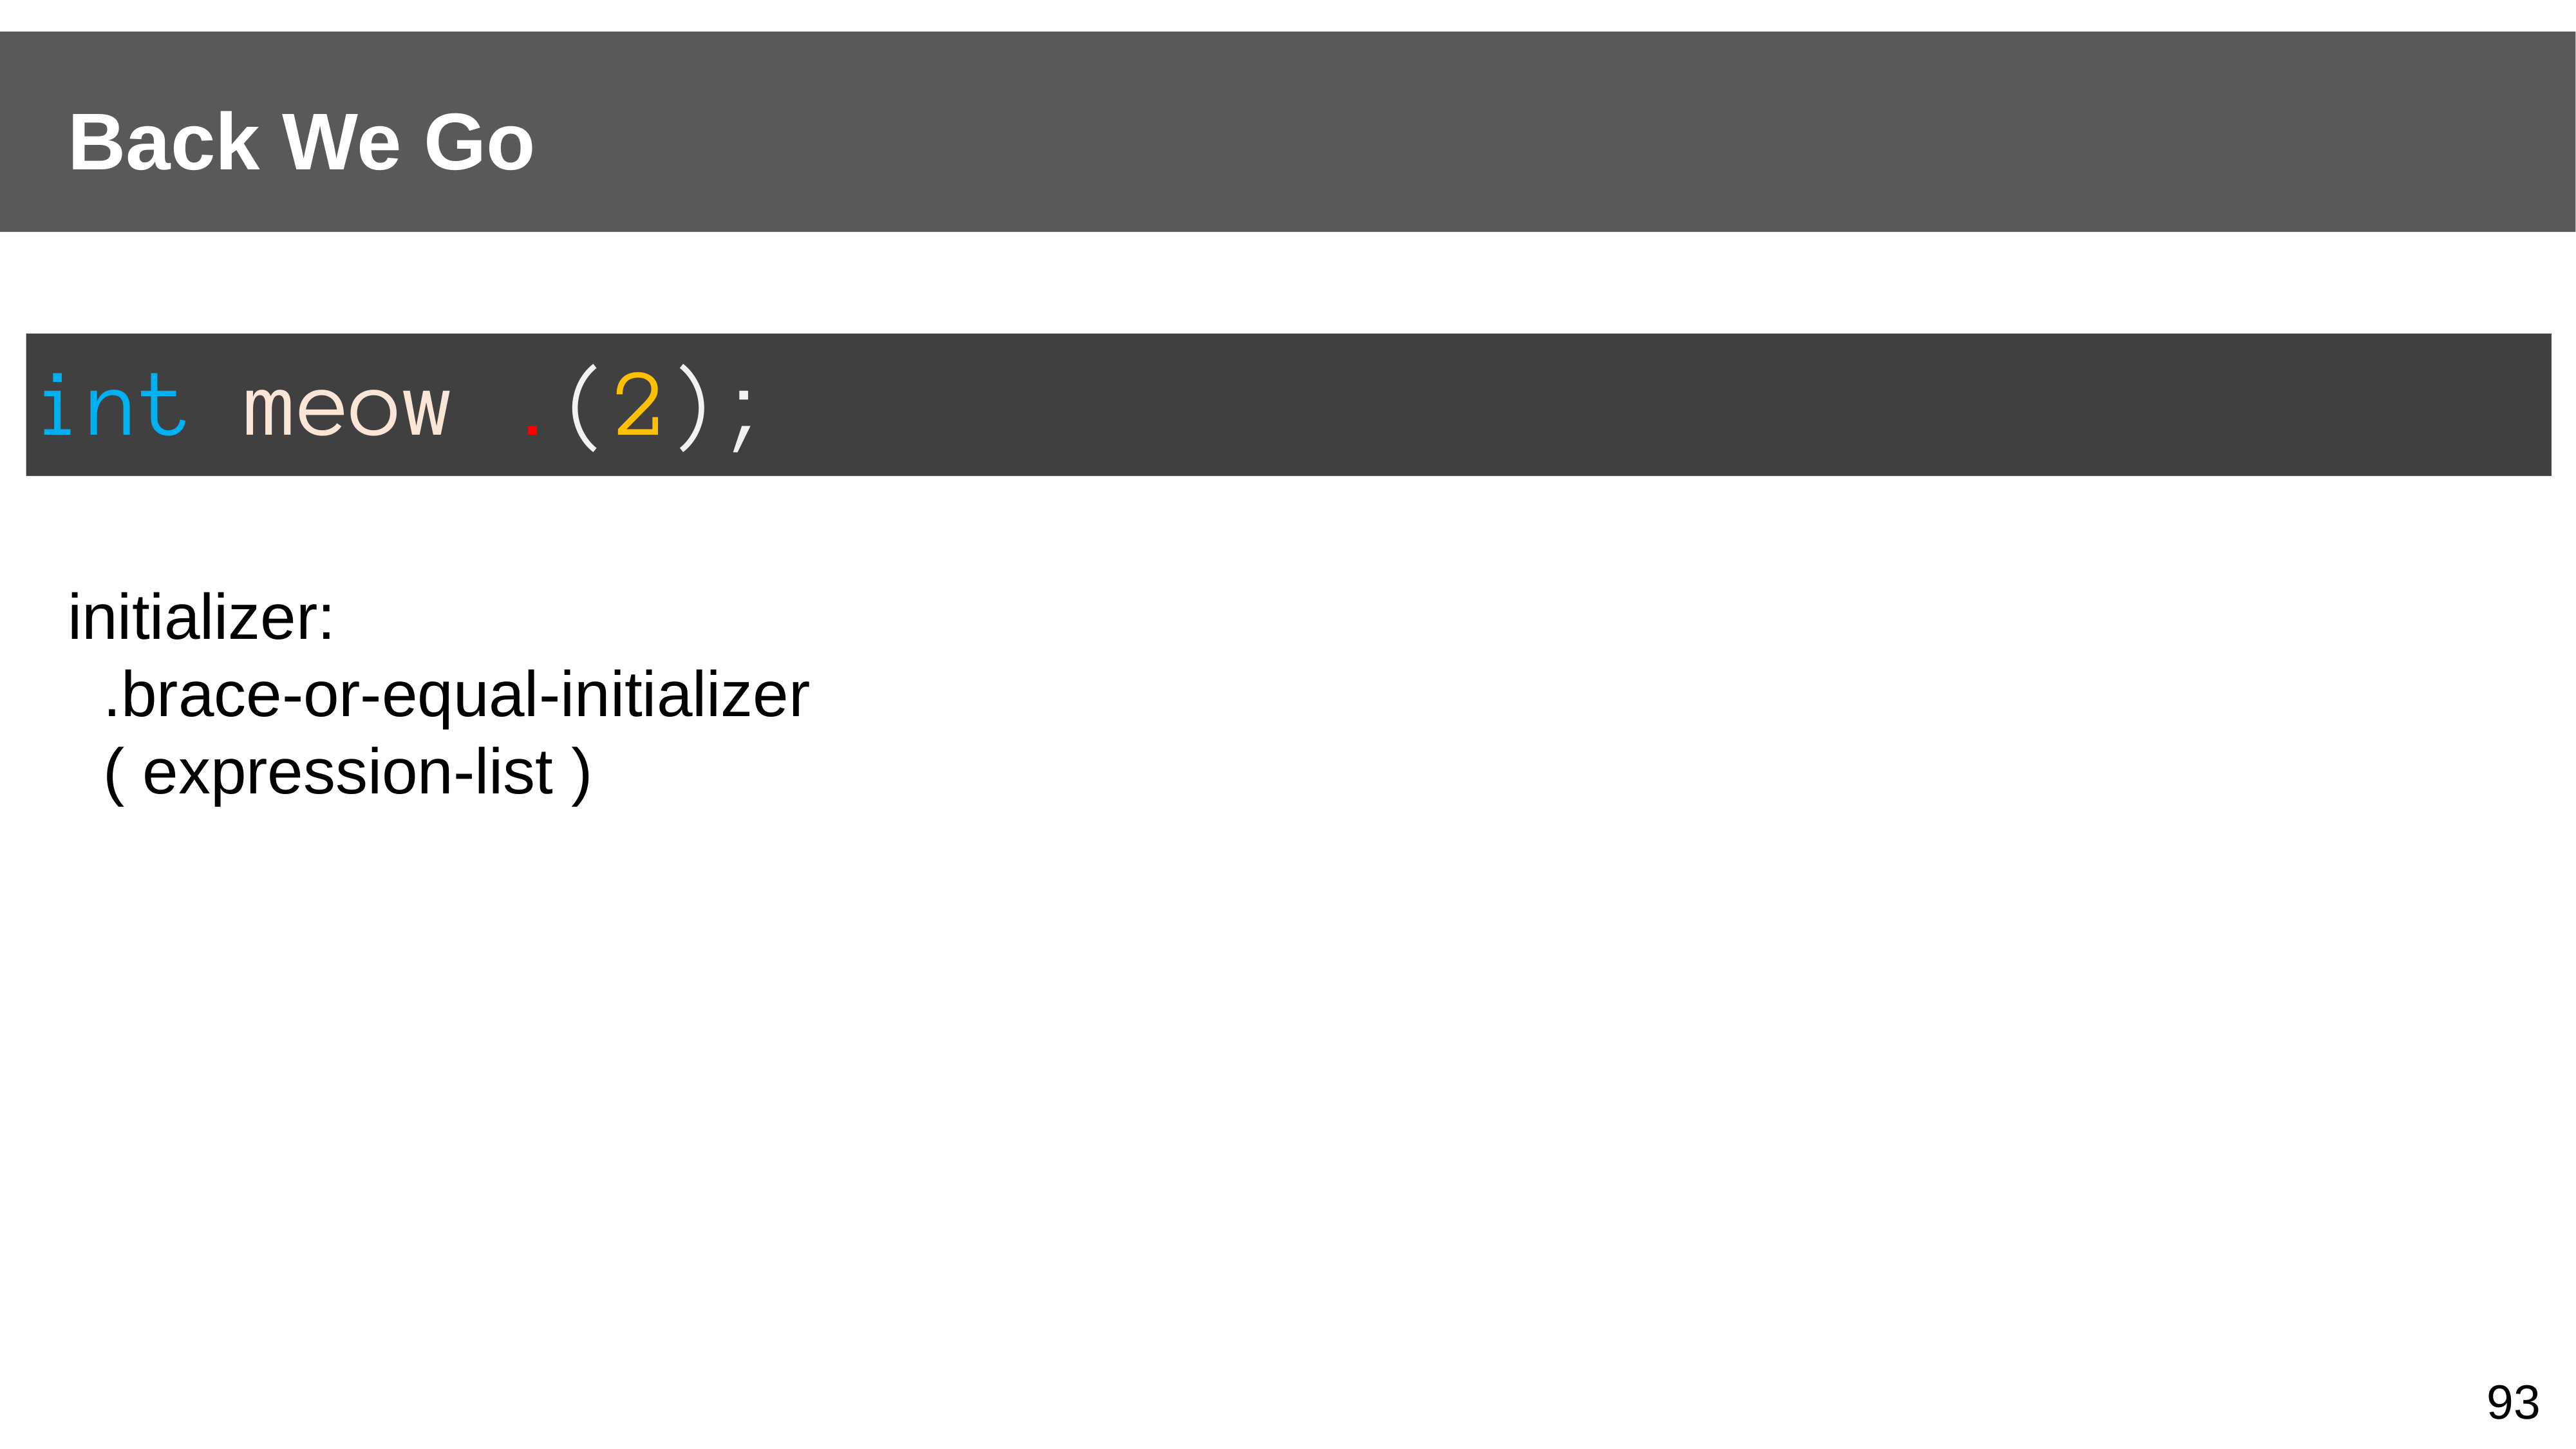

# Back We Go
int meow .(2);
initializer:
  .brace-or-equal-initializer
  ( expression-list )